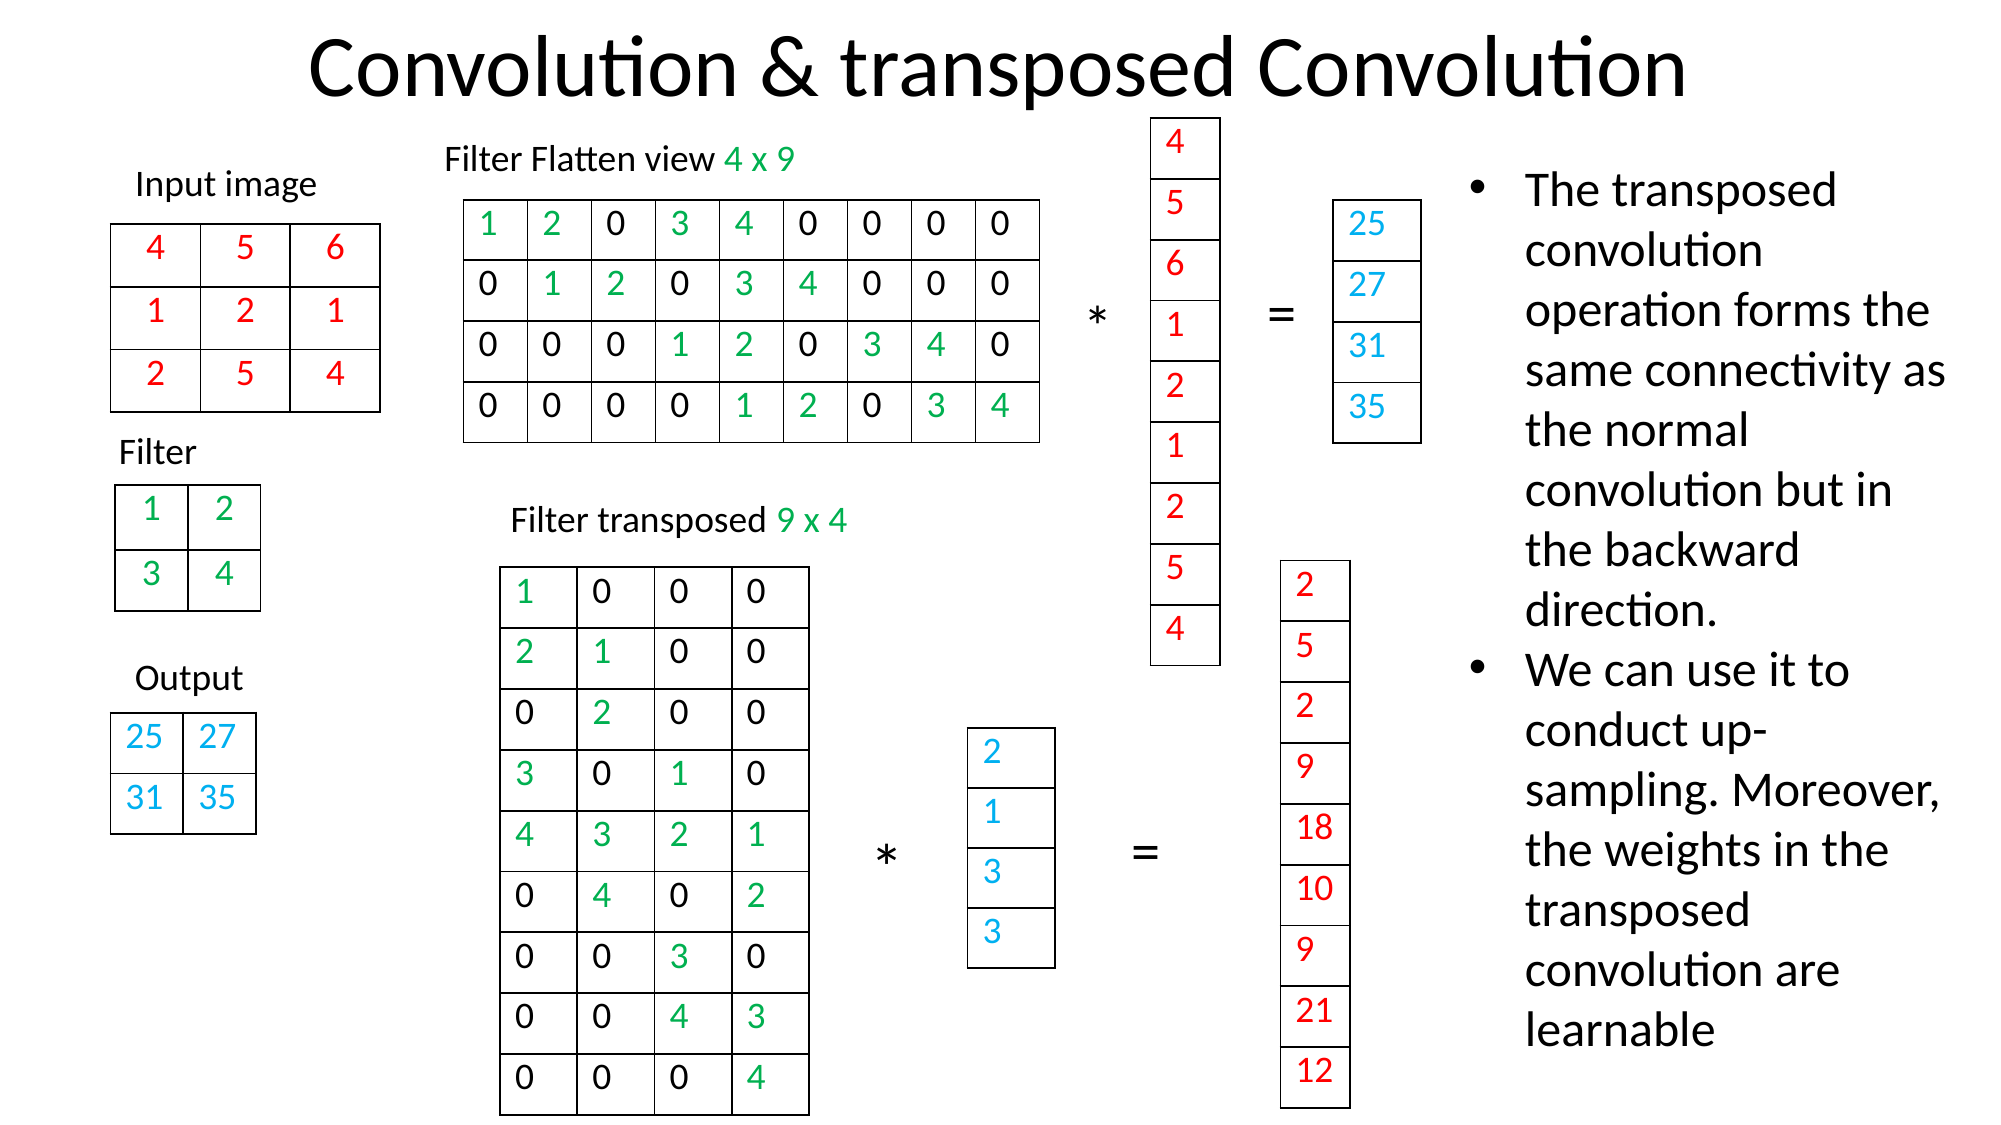

# Convolution & transposed Convolution
| 4 |
| --- |
| 5 |
| 6 |
| 1 |
| 2 |
| 1 |
| 2 |
| 5 |
| 4 |
Filter Flatten view 4 x 9
The transposed convolution operation forms the same connectivity as the normal convolution but in the backward direction.
We can use it to conduct up-sampling. Moreover, the weights in the transposed convolution are learnable
Input image
| 1 | 2 | 0 | 3 | 4 | 0 | 0 | 0 | 0 |
| --- | --- | --- | --- | --- | --- | --- | --- | --- |
| 0 | 1 | 2 | 0 | 3 | 4 | 0 | 0 | 0 |
| 0 | 0 | 0 | 1 | 2 | 0 | 3 | 4 | 0 |
| 0 | 0 | 0 | 0 | 1 | 2 | 0 | 3 | 4 |
| 25 |
| --- |
| 27 |
| 31 |
| 35 |
| 4 | 5 | 6 |
| --- | --- | --- |
| 1 | 2 | 1 |
| 2 | 5 | 4 |
=
*
Filter
| 1 | 2 |
| --- | --- |
| 3 | 4 |
Filter transposed 9 x 4
| 2 |
| --- |
| 5 |
| 2 |
| 9 |
| 18 |
| 10 |
| 9 |
| 21 |
| 12 |
| 1 | 0 | 0 | 0 |
| --- | --- | --- | --- |
| 2 | 1 | 0 | 0 |
| 0 | 2 | 0 | 0 |
| 3 | 0 | 1 | 0 |
| 4 | 3 | 2 | 1 |
| 0 | 4 | 0 | 2 |
| 0 | 0 | 3 | 0 |
| 0 | 0 | 4 | 3 |
| 0 | 0 | 0 | 4 |
Output
| 25 | 27 |
| --- | --- |
| 31 | 35 |
| 2 |
| --- |
| 1 |
| 3 |
| 3 |
=
*